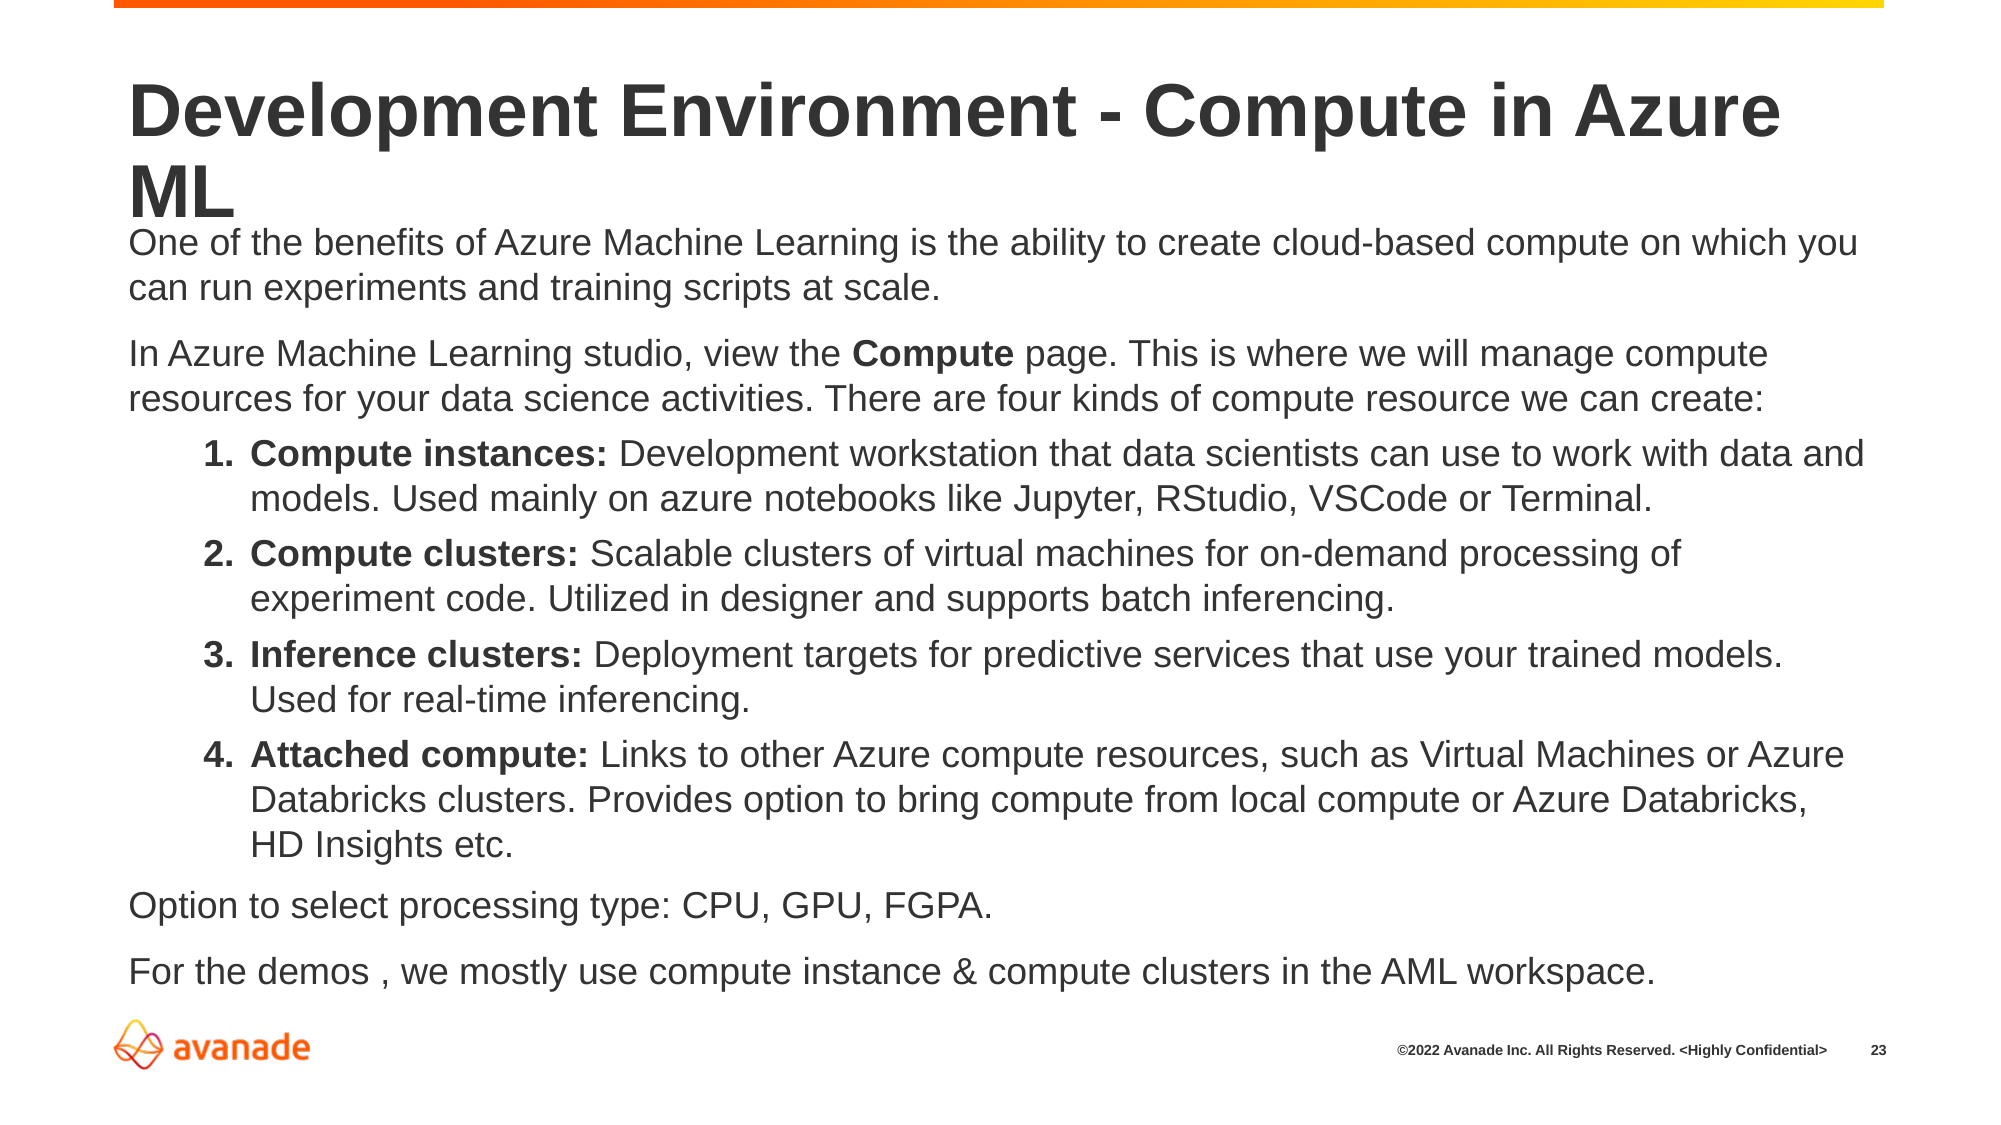

# Development Environment - Compute in Azure ML
One of the benefits of Azure Machine Learning is the ability to create cloud-based compute on which you can run experiments and training scripts at scale.
In Azure Machine Learning studio, view the Compute page. This is where we will manage compute resources for your data science activities. There are four kinds of compute resource we can create:
Compute instances: Development workstation that data scientists can use to work with data and models. Used mainly on azure notebooks like Jupyter, RStudio, VSCode or Terminal.
Compute clusters: Scalable clusters of virtual machines for on-demand processing of experiment code. Utilized in designer and supports batch inferencing.
Inference clusters: Deployment targets for predictive services that use your trained models. Used for real-time inferencing.
Attached compute: Links to other Azure compute resources, such as Virtual Machines or Azure Databricks clusters. Provides option to bring compute from local compute or Azure Databricks, HD Insights etc.
Option to select processing type: CPU, GPU, FGPA.
For the demos , we mostly use compute instance & compute clusters in the AML workspace.